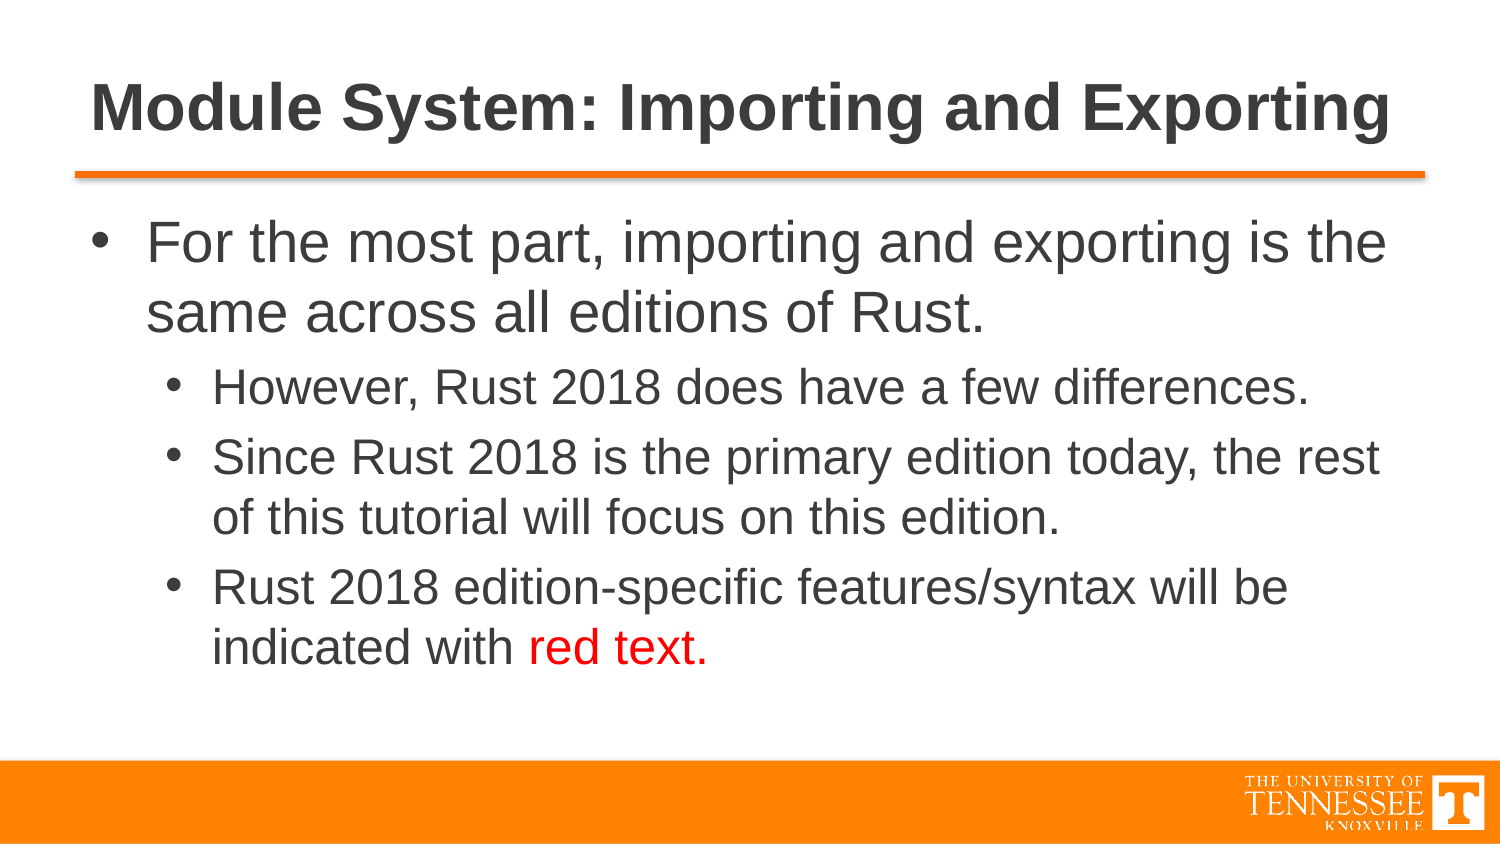

# Module System: Importing and Exporting
For the most part, importing and exporting is the same across all editions of Rust.
However, Rust 2018 does have a few differences.
Since Rust 2018 is the primary edition today, the rest of this tutorial will focus on this edition.
Rust 2018 edition-specific features/syntax will be indicated with red text.